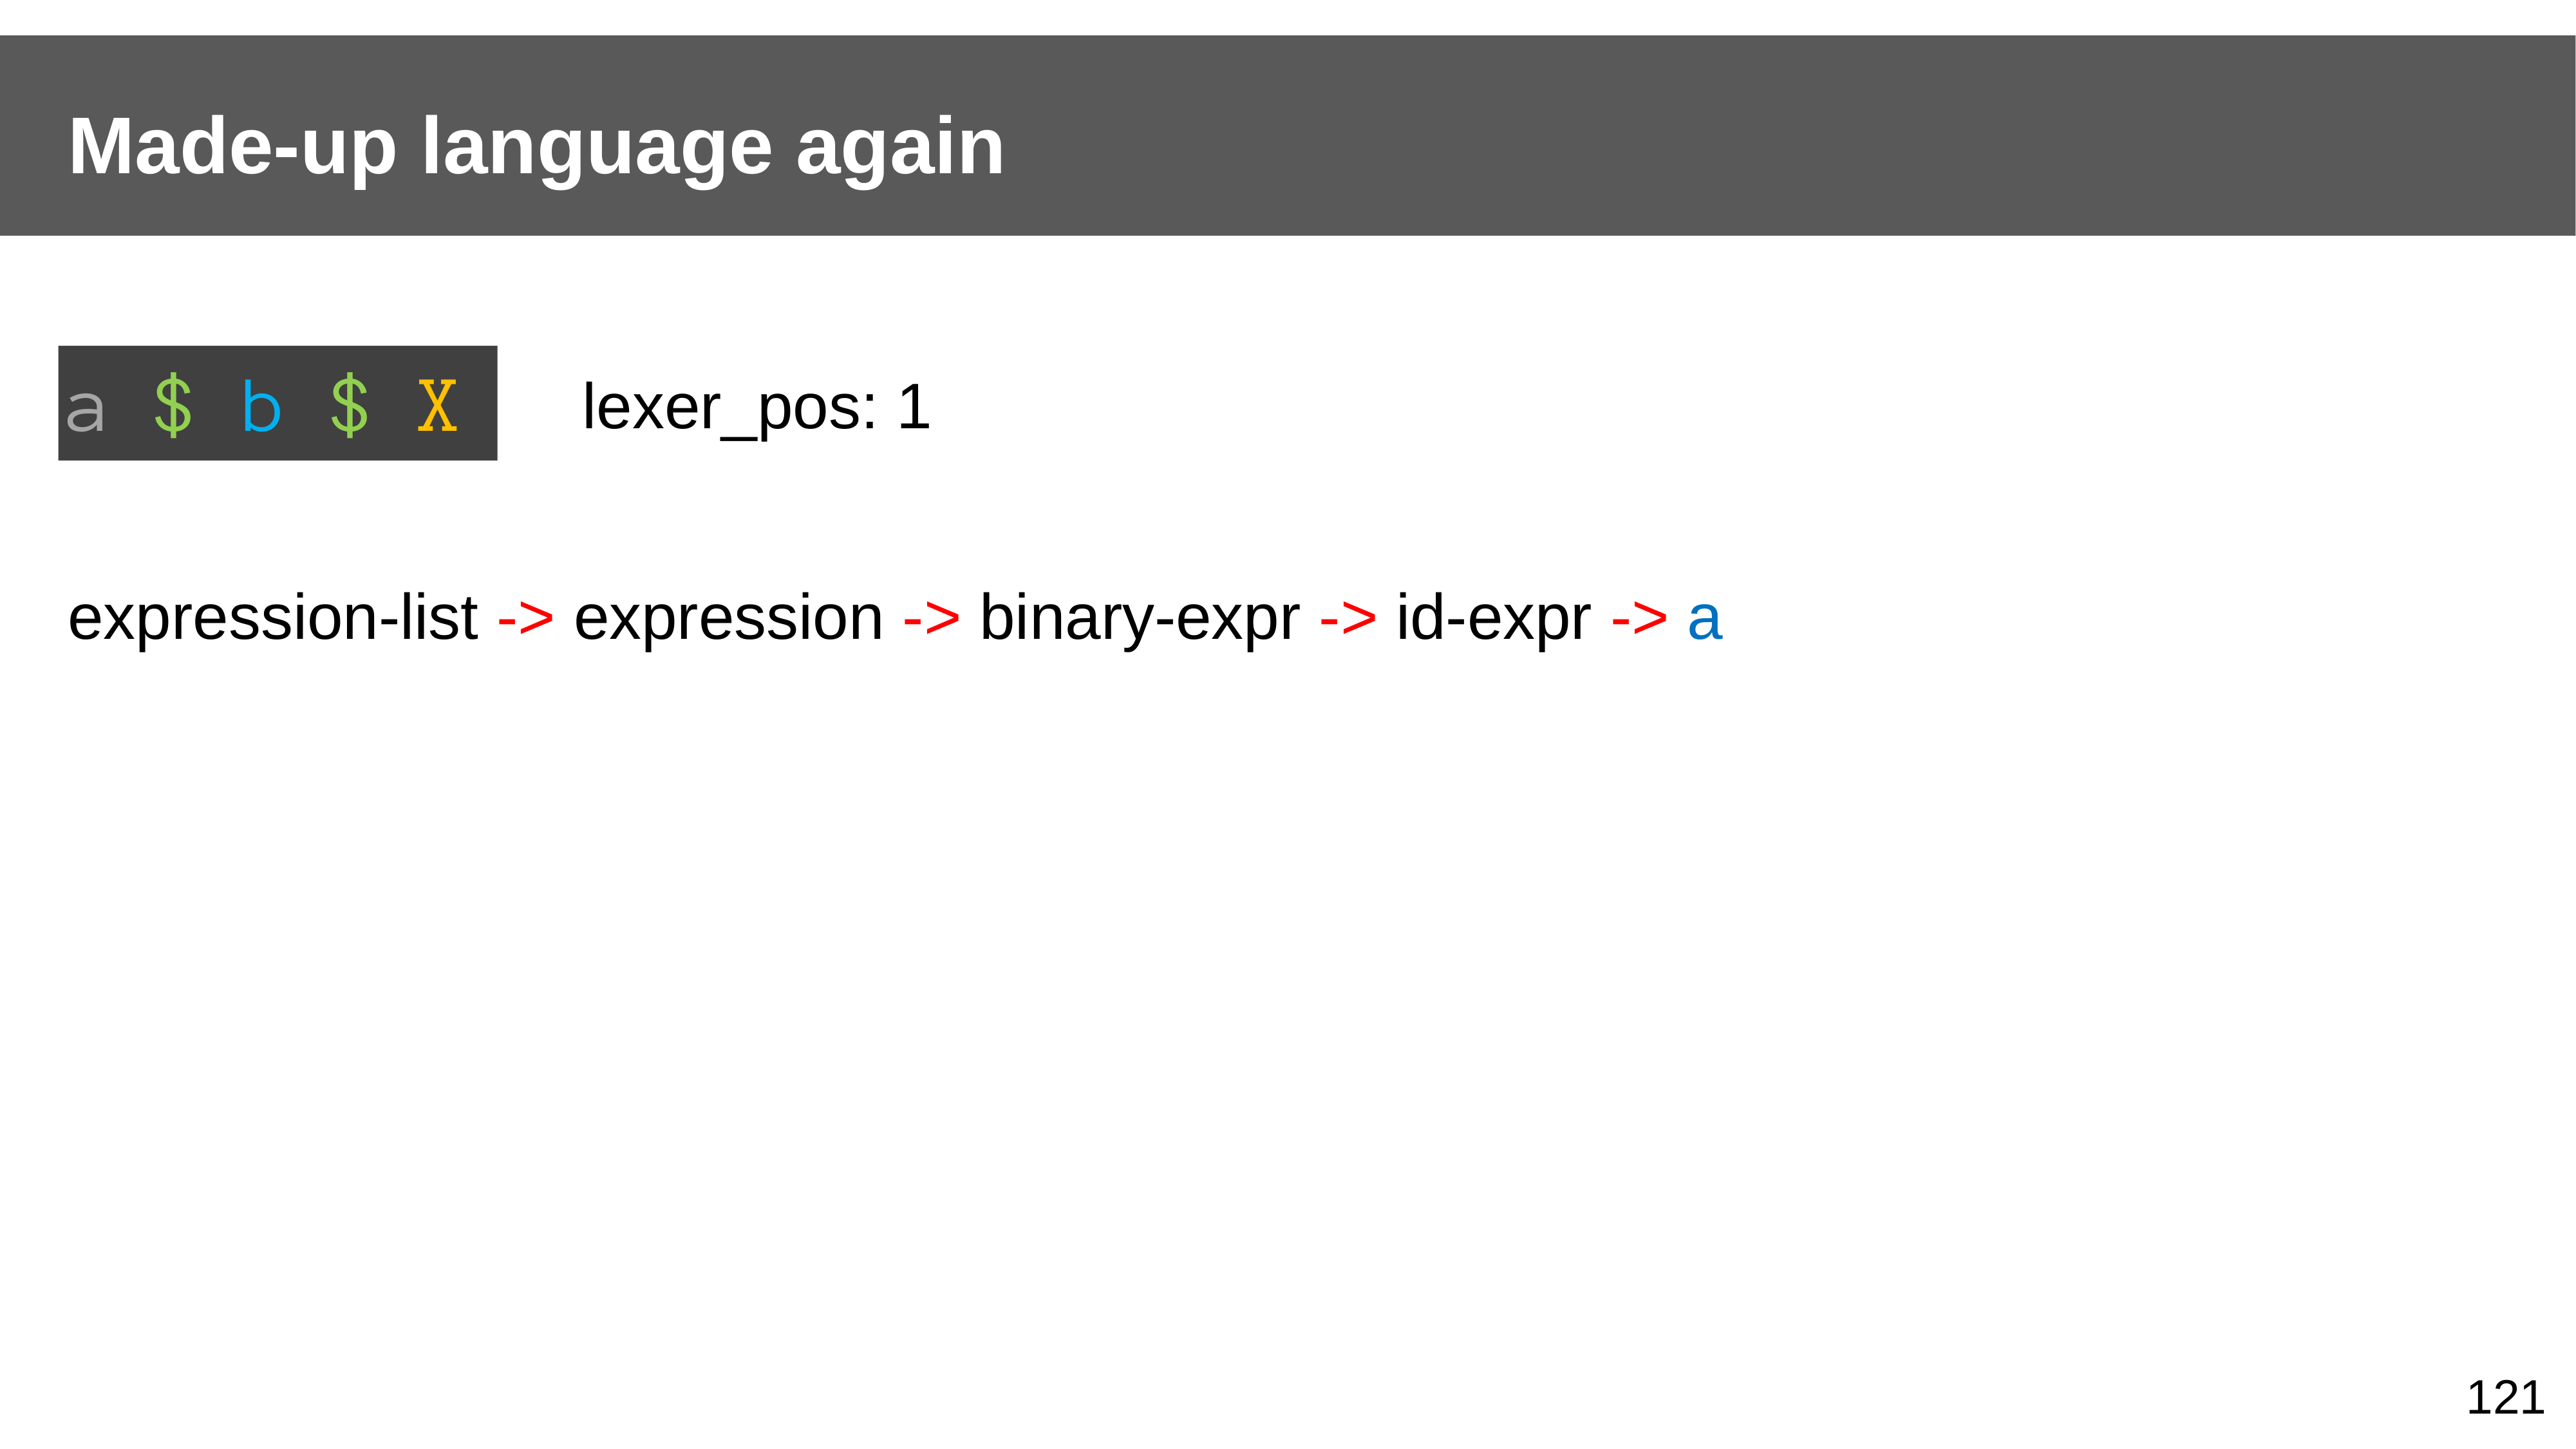

# Made-up language again
a $ b $ X
lexer_pos: 1
expression-list -> expression -> binary-expr -> id-expr -> a